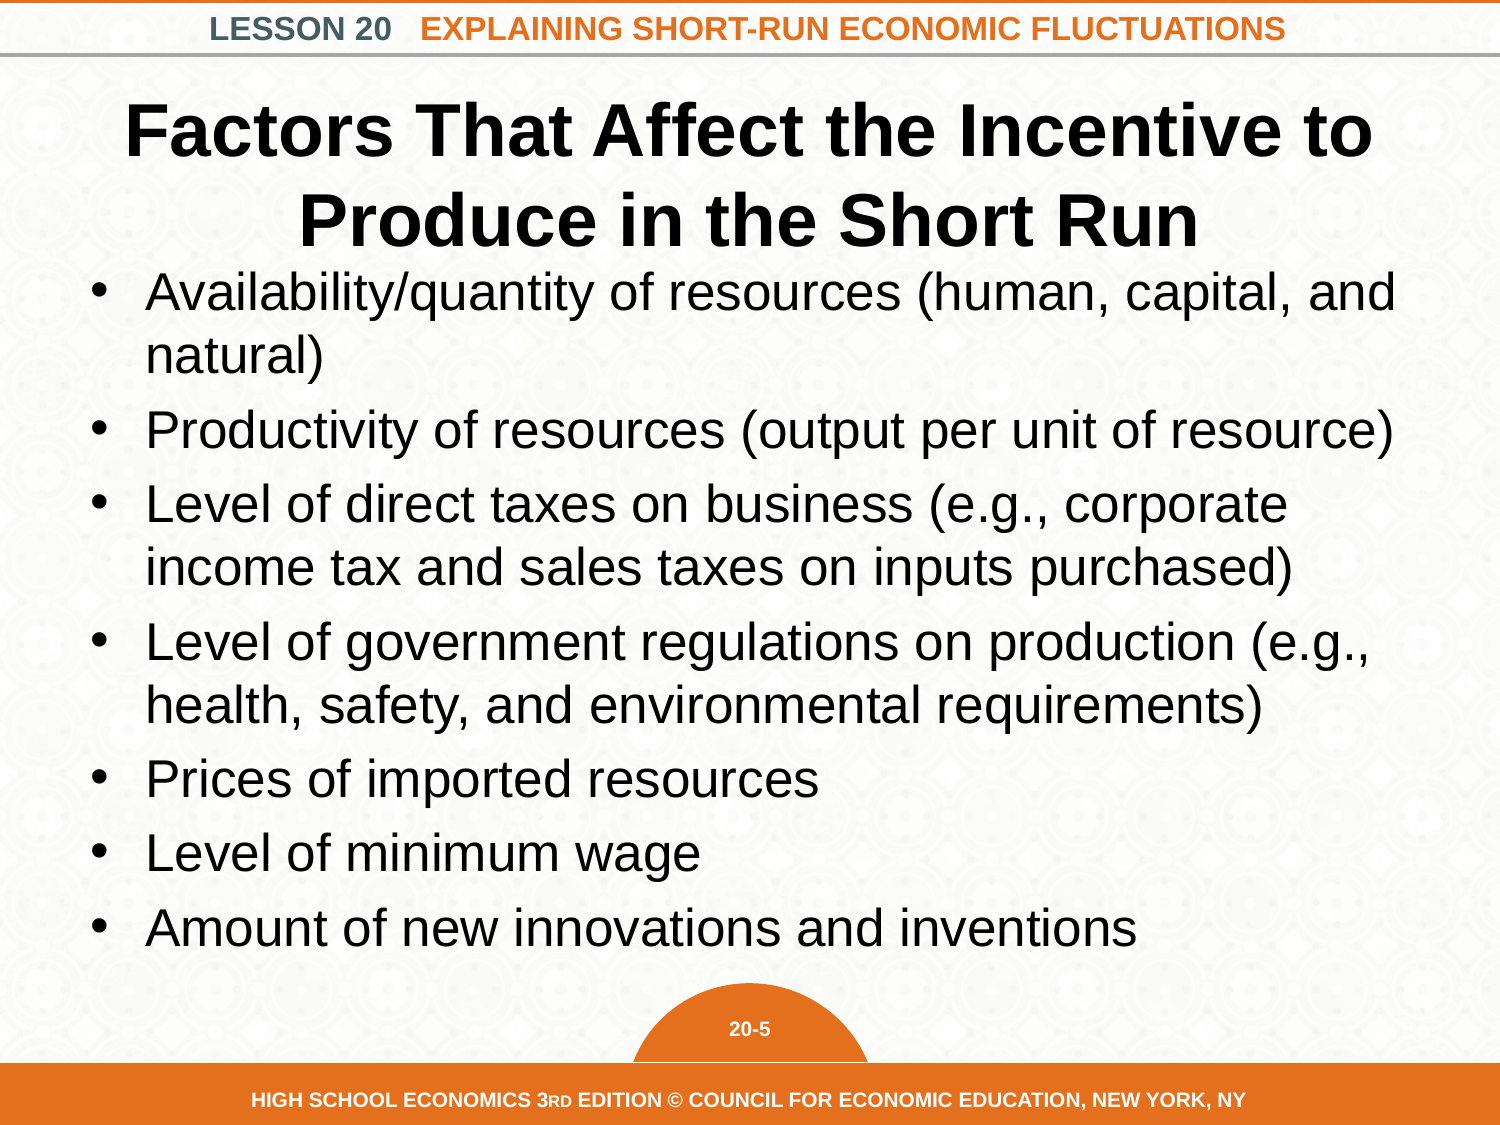

# Factors That Affect the Incentive to Produce in the Short Run
Availability/quantity of resources (human, capital, and natural)
Productivity of resources (output per unit of resource)
Level of direct taxes on business (e.g., corporate income tax and sales taxes on inputs purchased)
Level of government regulations on production (e.g., health, safety, and environmental requirements)
Prices of imported resources
Level of minimum wage
Amount of new innovations and inventions